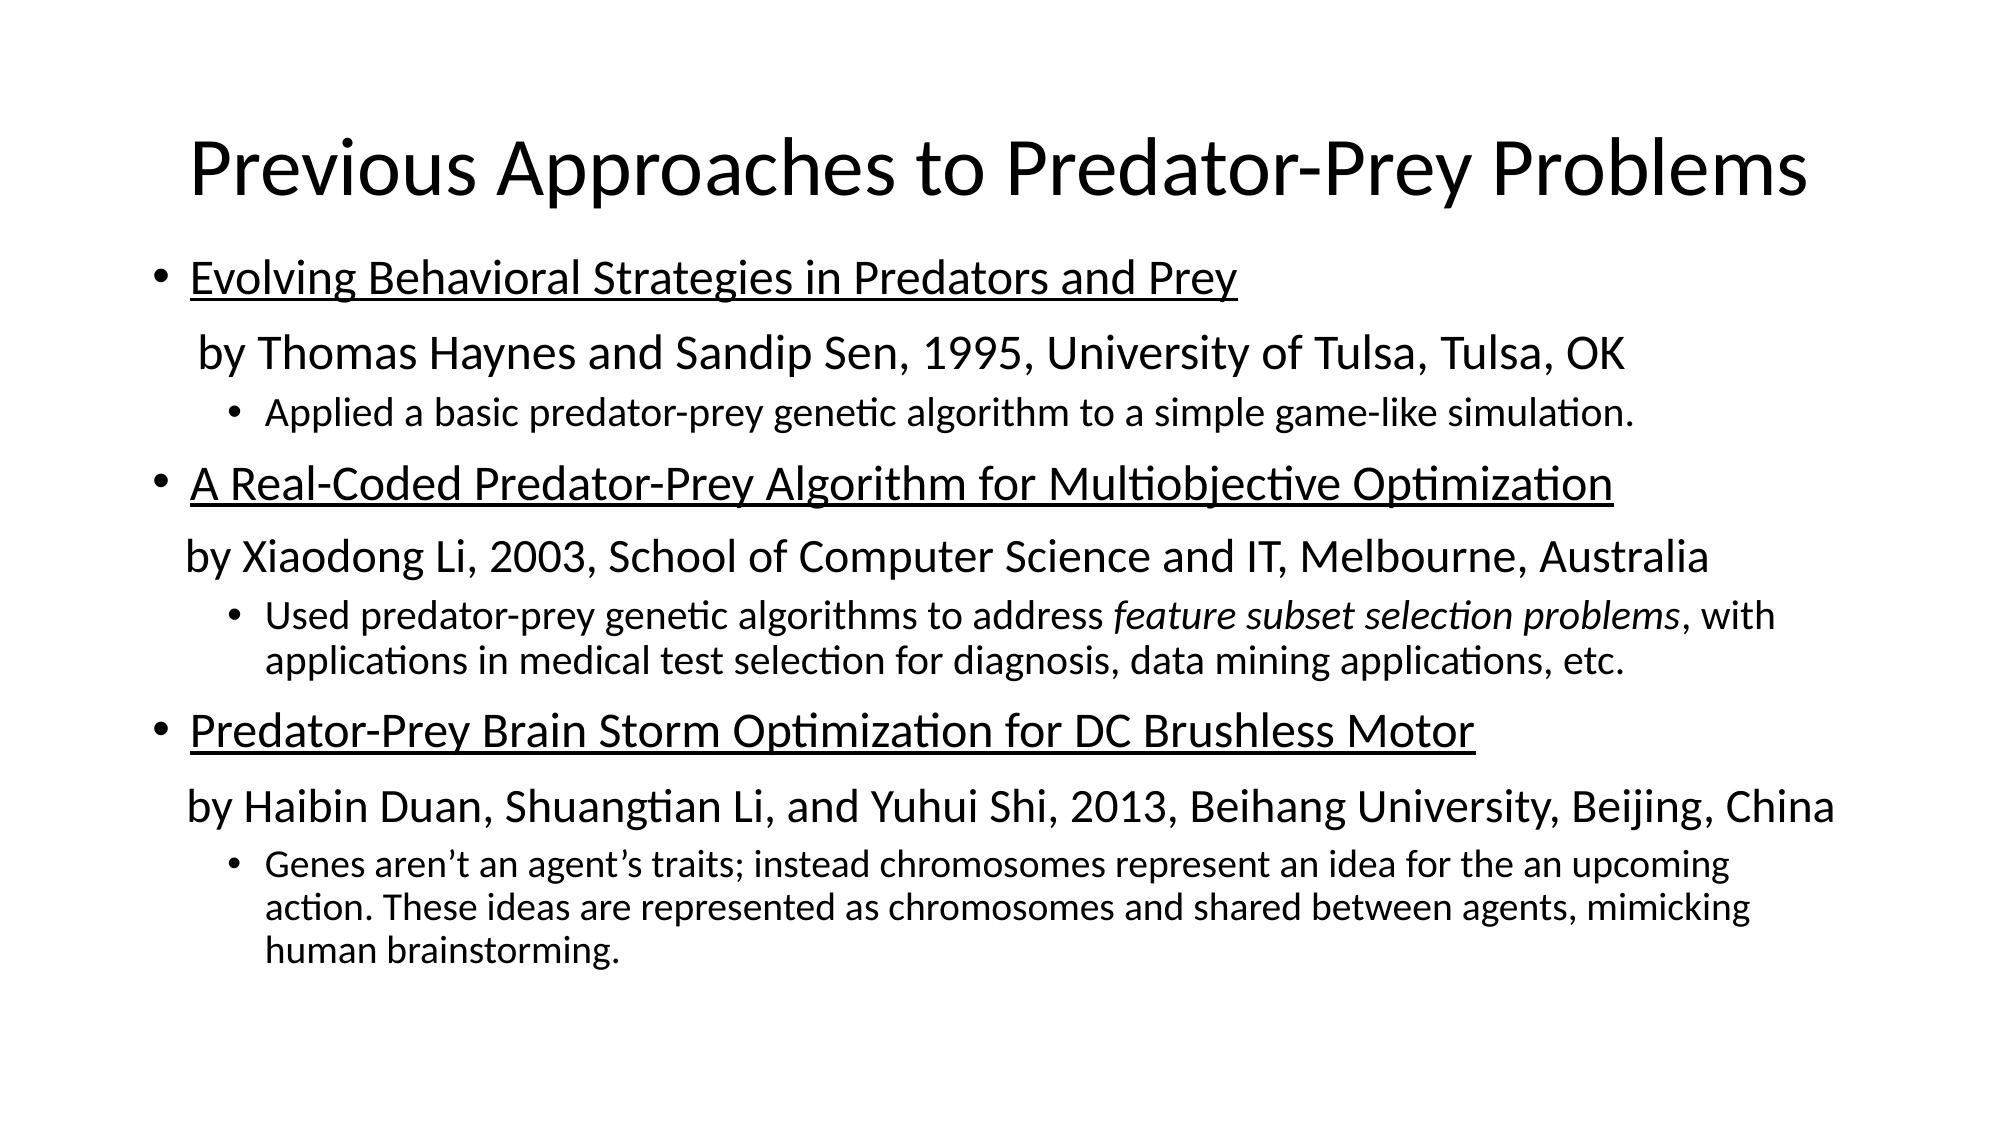

# Previous Approaches to Predator-Prey Problems
Evolving Behavioral Strategies in Predators and Prey
    by Thomas Haynes and Sandip Sen, 1995, University of Tulsa, Tulsa, OK
Applied a basic predator-prey genetic algorithm to a simple game-like simulation.
A Real-Coded Predator-Prey Algorithm for Multiobjective Optimization
   by Xiaodong Li, 2003, School of Computer Science and IT, Melbourne, Australia
Used predator-prey genetic algorithms to address feature subset selection problems, with applications in medical test selection for diagnosis, data mining applications, etc.
Predator-Prey Brain Storm Optimization for DC Brushless Motor
   by Haibin Duan, Shuangtian Li, and Yuhui Shi, 2013, Beihang University, Beijing, China
Genes aren’t an agent’s traits; instead chromosomes represent an idea for the an upcoming action. These ideas are represented as chromosomes and shared between agents, mimicking human brainstorming.